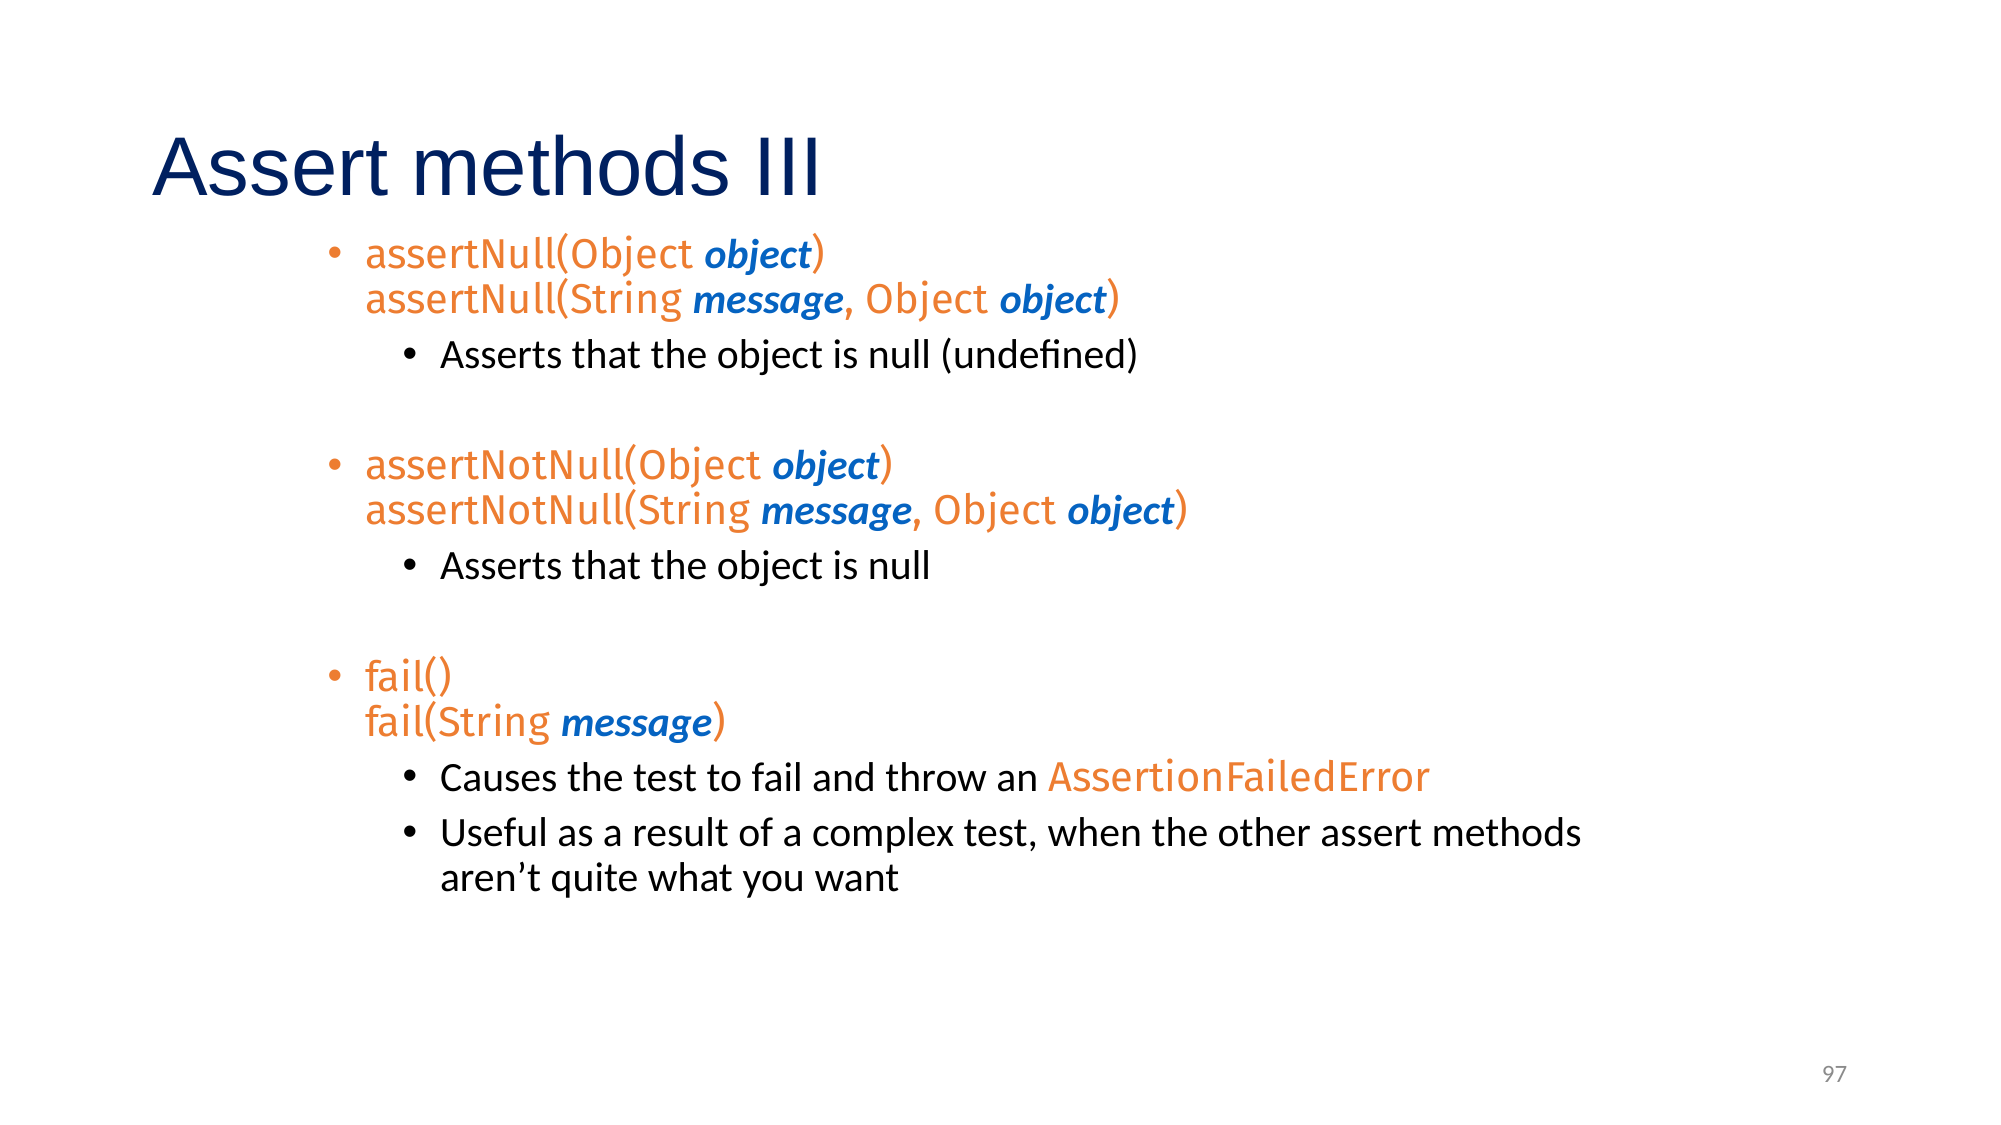

# Assert methods III
assertNull(Object object)
assertNull(String message, Object object)
Asserts that the object is null (undefined)
assertNotNull(Object object)
assertNotNull(String message, Object object)
Asserts that the object is null
fail()
fail(String message)
Causes the test to fail and throw an AssertionFailedError
Useful as a result of a complex test, when the other assert methods aren’t quite what you want
97